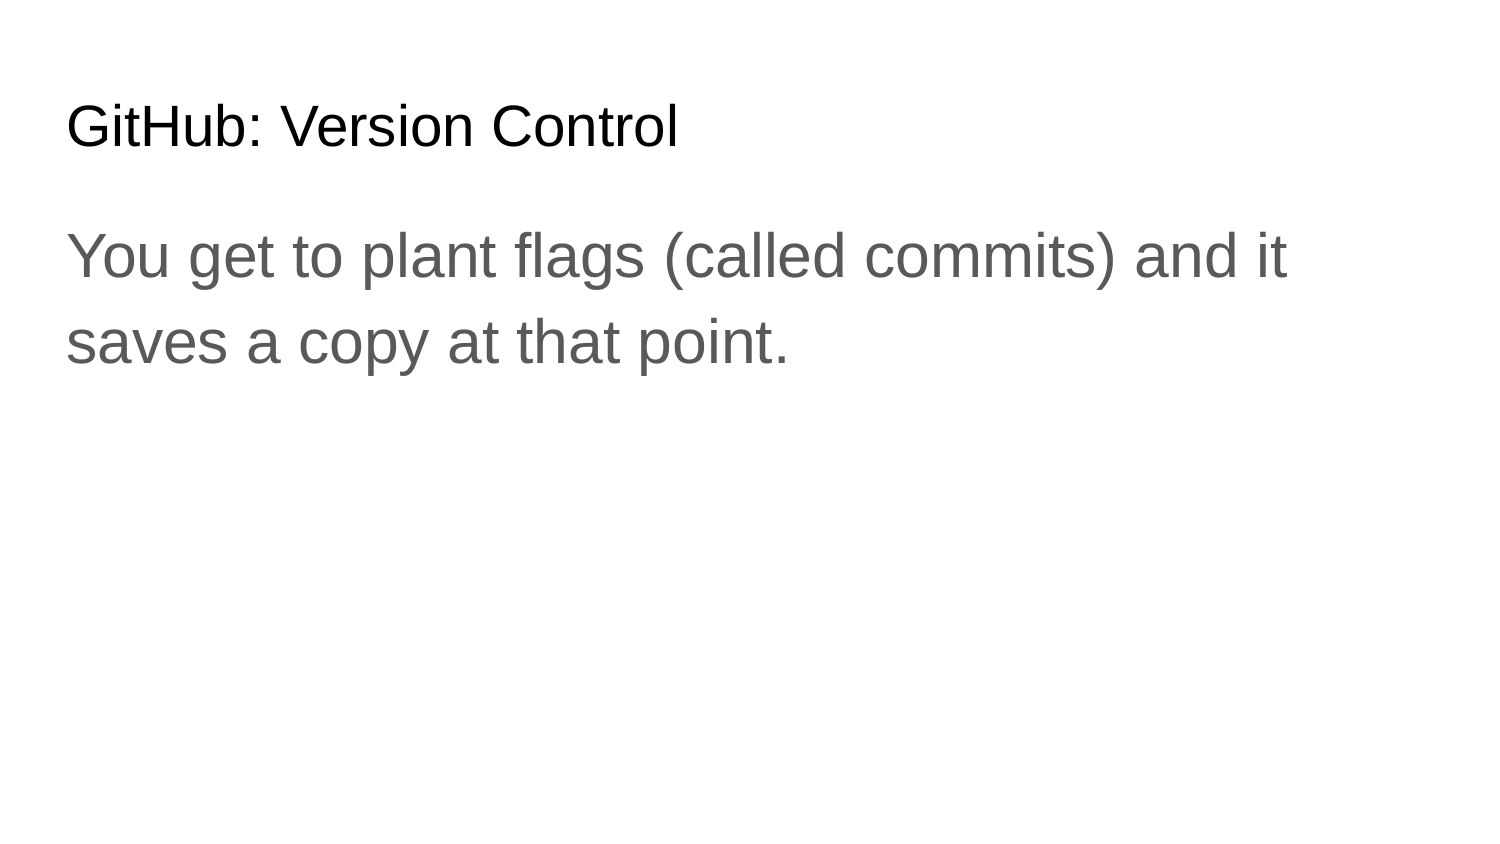

# GitHub: Version Control
You get to plant flags (called commits) and it saves a copy at that point.